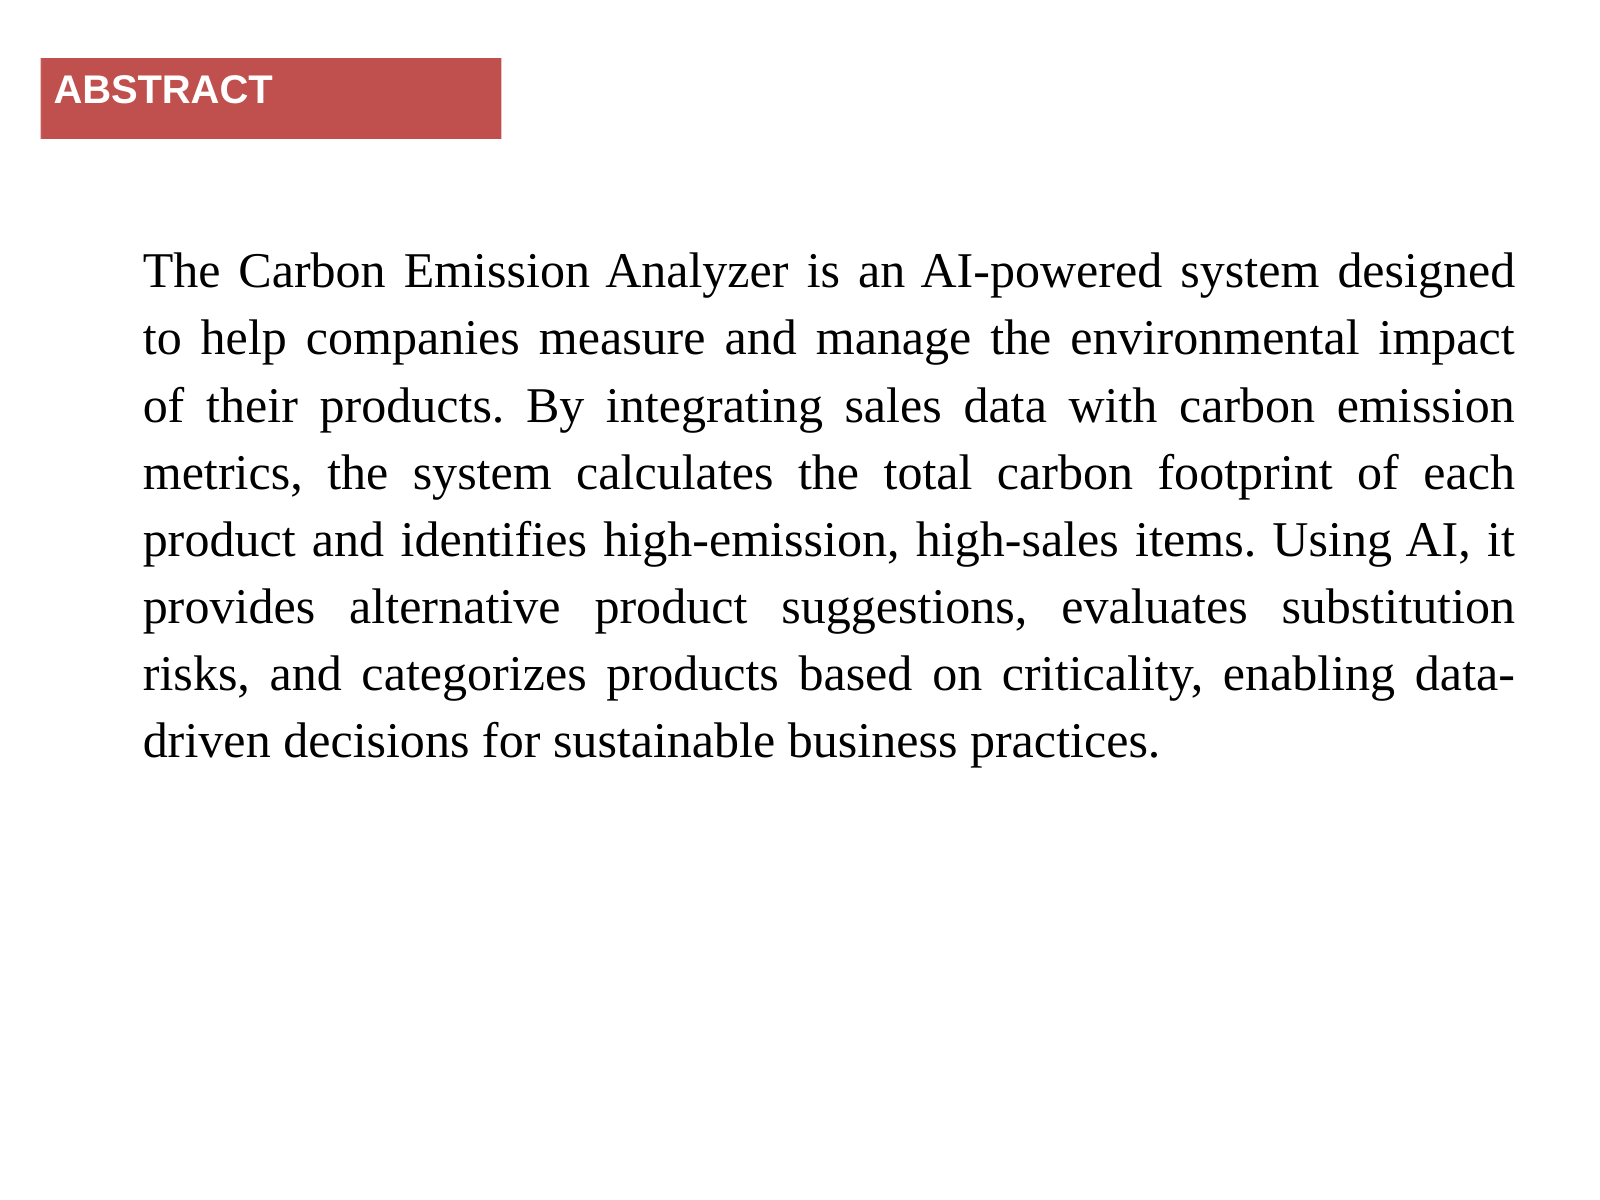

ABSTRACT
The Carbon Emission Analyzer is an AI-powered system designed to help companies measure and manage the environmental impact of their products. By integrating sales data with carbon emission metrics, the system calculates the total carbon footprint of each product and identifies high-emission, high-sales items. Using AI, it provides alternative product suggestions, evaluates substitution risks, and categorizes products based on criticality, enabling data-driven decisions for sustainable business practices.